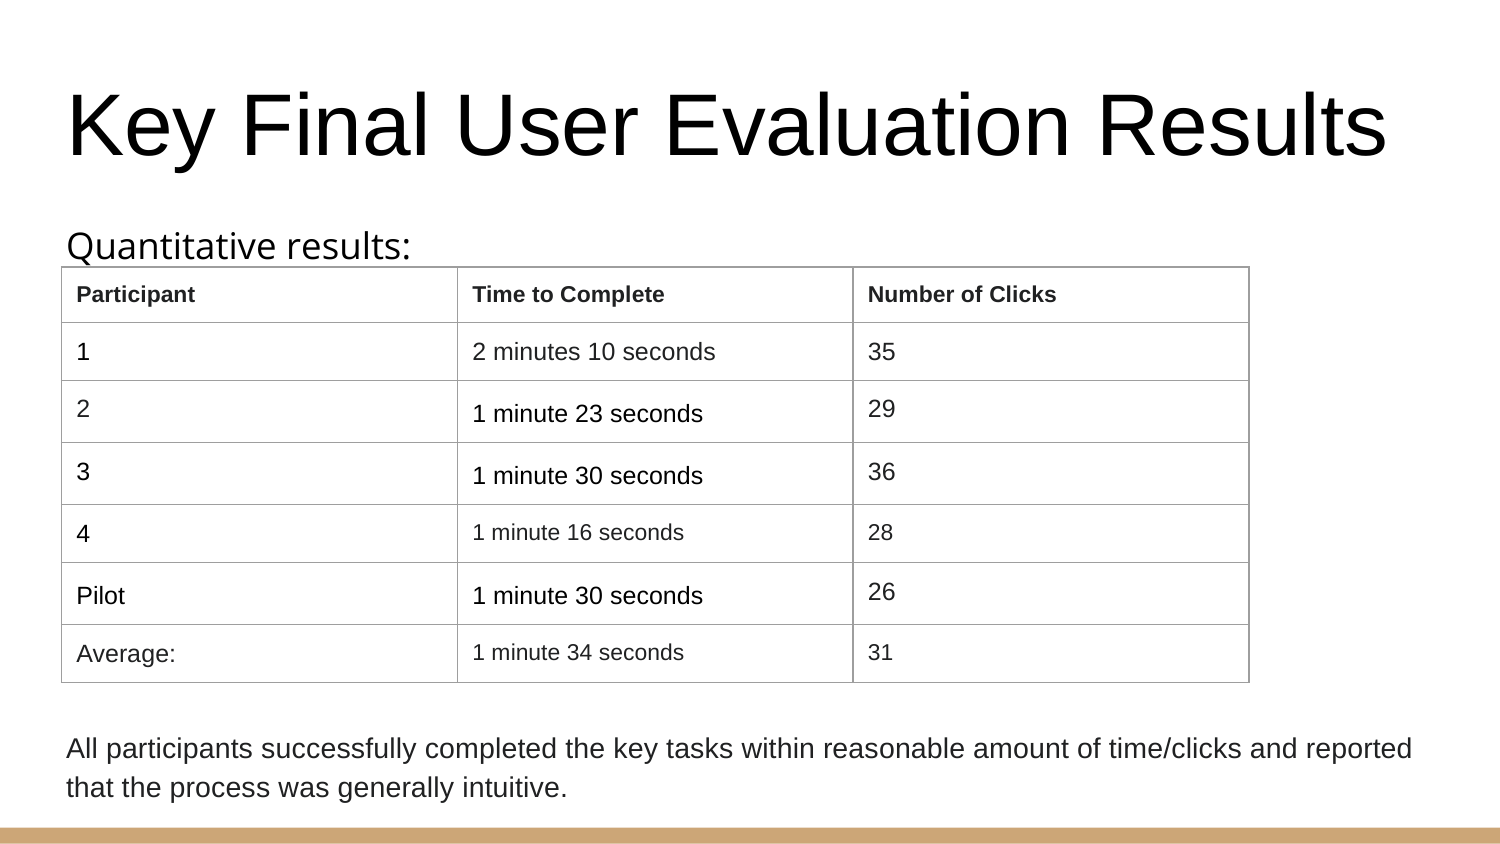

# Key Final User Evaluation Results
Quantitative results:

All participants successfully completed the key tasks within reasonable amount of time/clicks and reported that the process was generally intuitive.
| Participant | Time to Complete | Number of Clicks |
| --- | --- | --- |
| 1 | 2 minutes 10 seconds | 35 |
| 2 | 1 minute 23 seconds | 29 |
| 3 | 1 minute 30 seconds | 36 |
| 4 | 1 minute 16 seconds | 28 |
| Pilot | 1 minute 30 seconds | 26 |
| Average: | 1 minute 34 seconds | 31 |